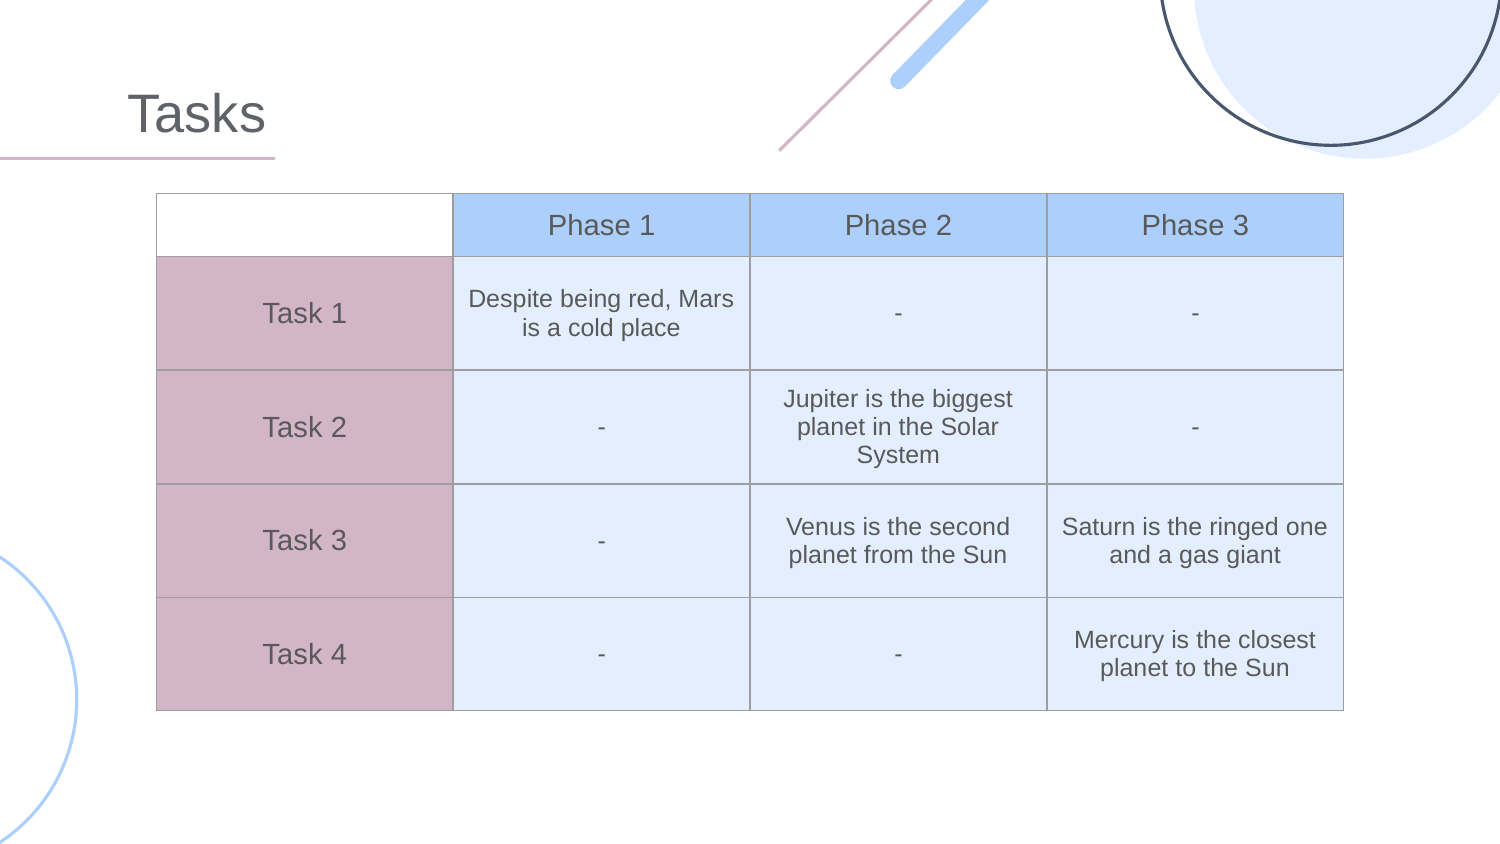

# Tasks
|  | Phase 1 | Phase 2 | Phase 3 |
| --- | --- | --- | --- |
| Task 1 | Despite being red, Mars is a cold place | - | - |
| Task 2 | - | Jupiter is the biggest planet in the Solar System | - |
| Task 3 | - | Venus is the second planet from the Sun | Saturn is the ringed one and a gas giant |
| Task 4 | - | - | Mercury is the closest planet to the Sun |